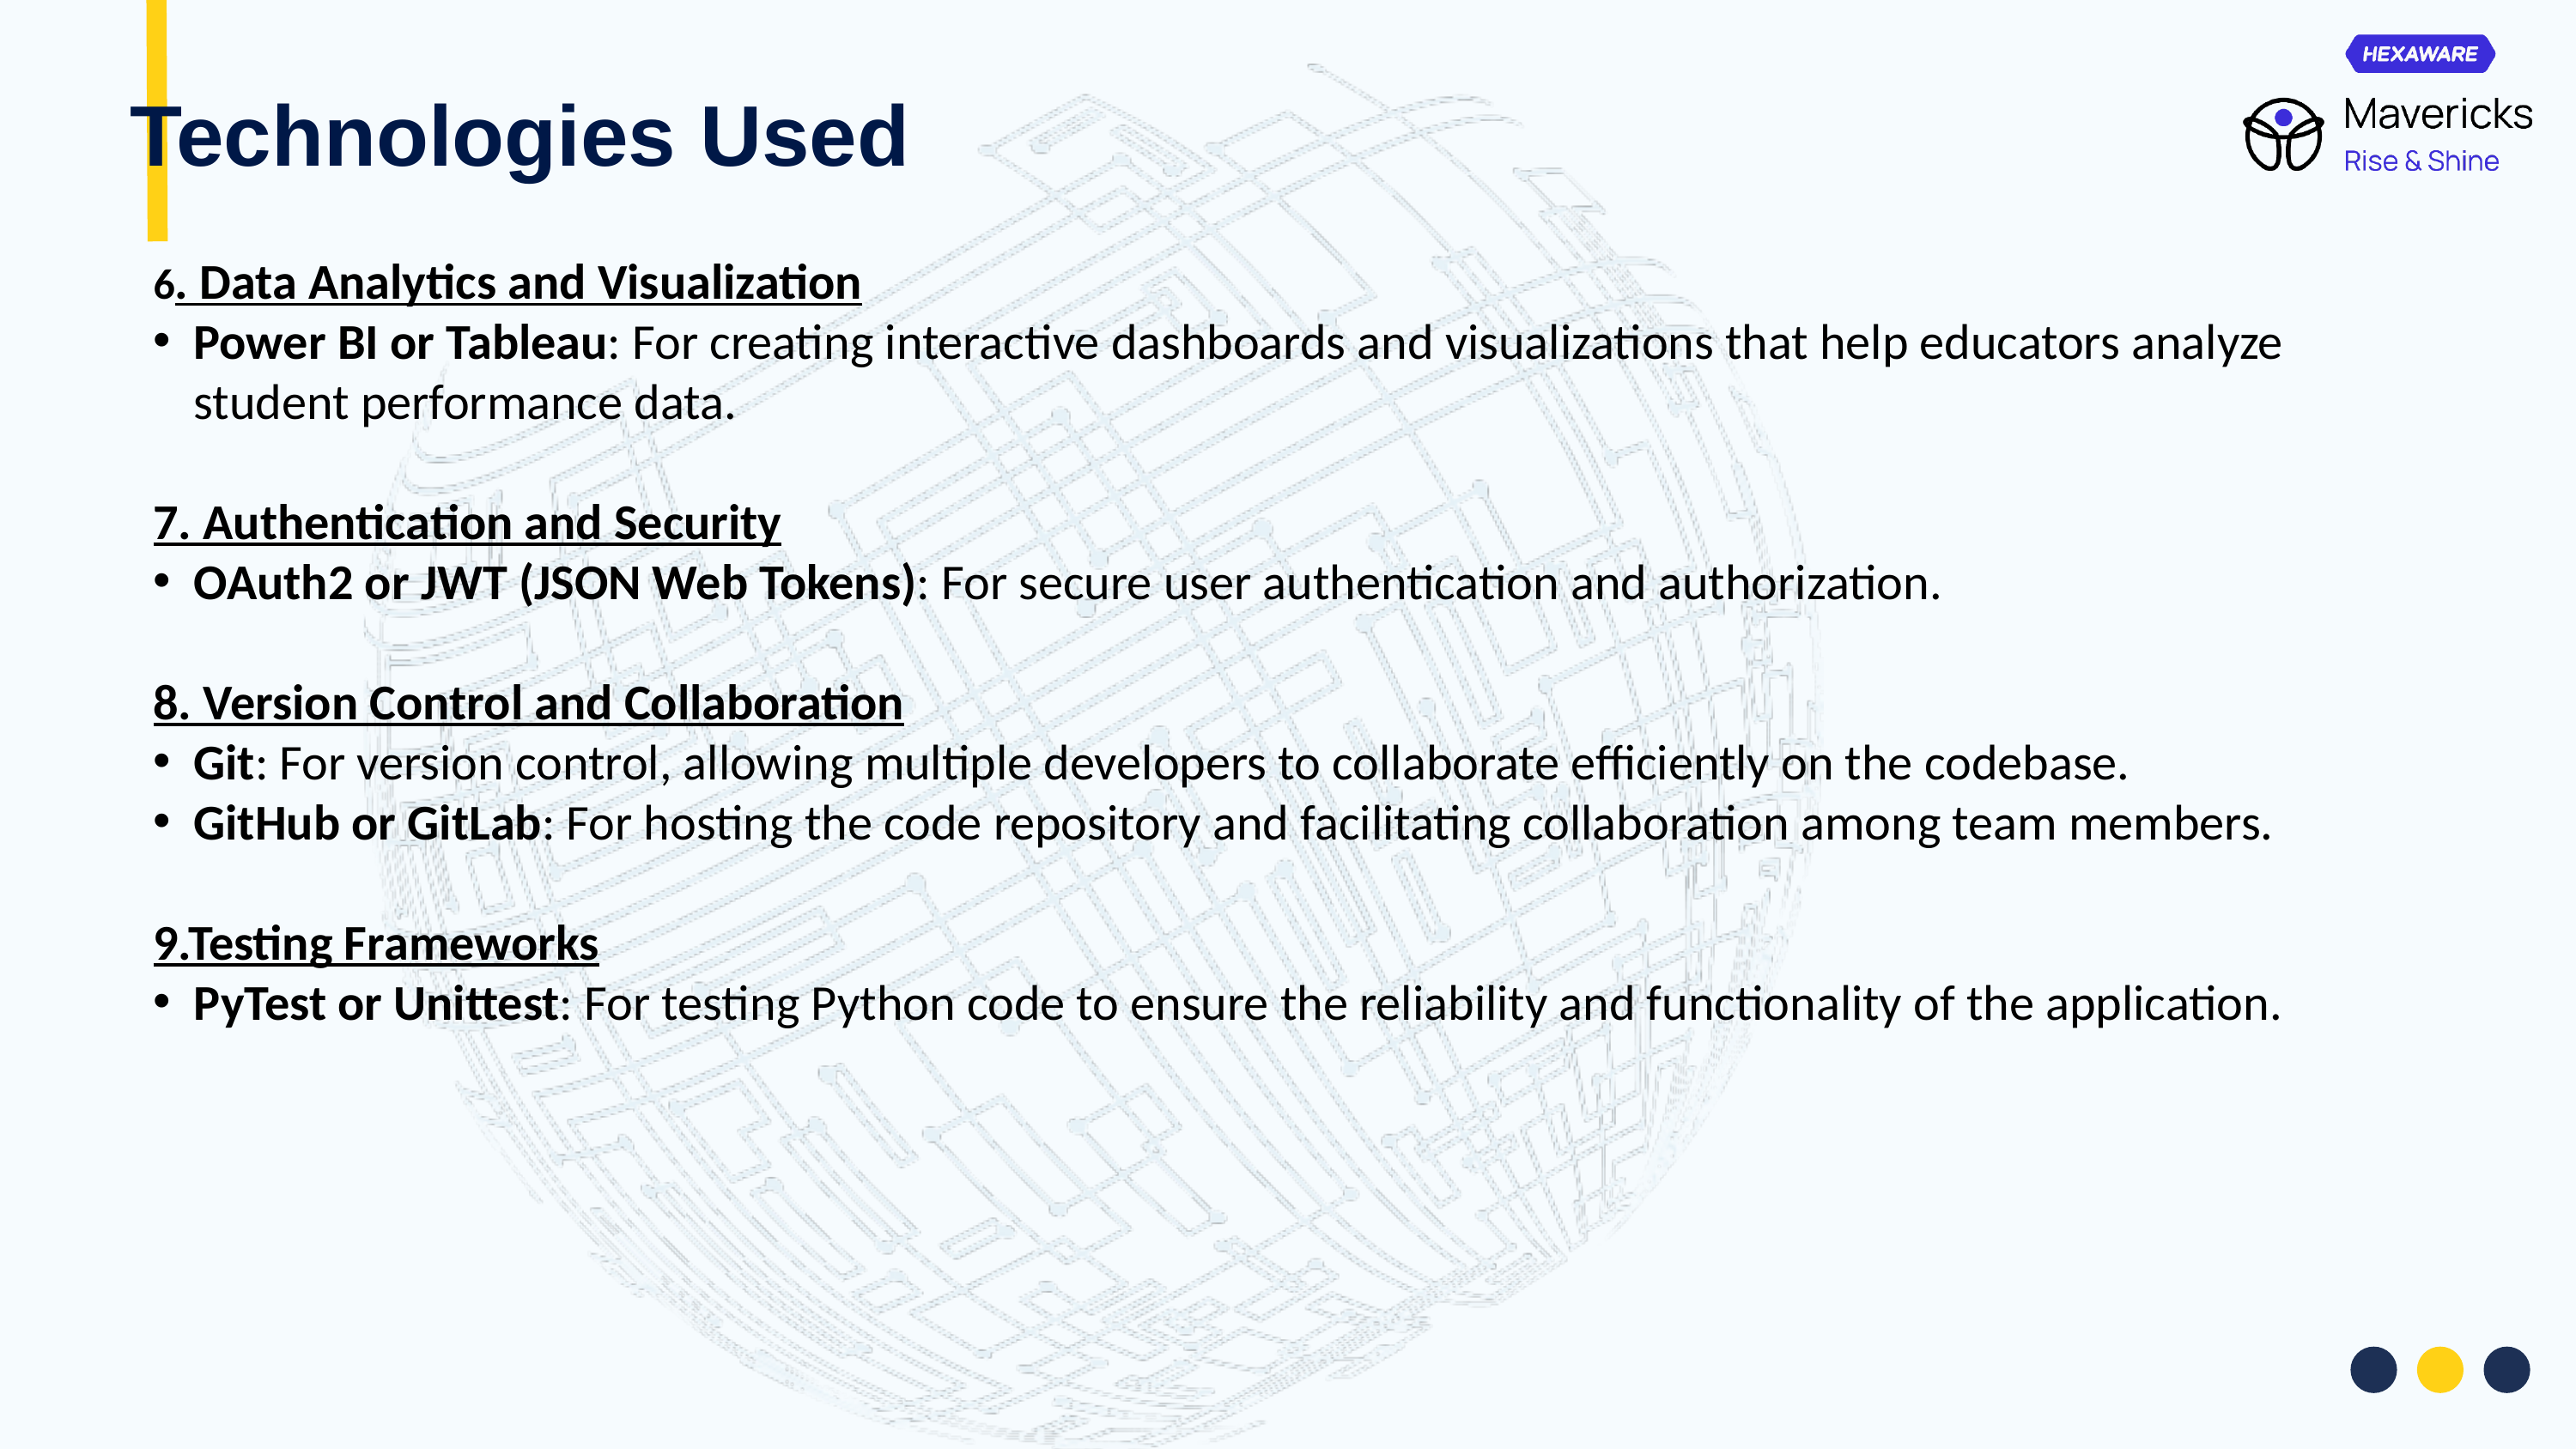

Technologies Used

6. Data Analytics and Visualization
Power BI or Tableau: For creating interactive dashboards and visualizations that help educators analyze student performance data.

7. Authentication and Security
OAuth2 or JWT (JSON Web Tokens): For secure user authentication and authorization.

8. Version Control and Collaboration
Git: For version control, allowing multiple developers to collaborate efficiently on the codebase.
GitHub or GitLab: For hosting the code repository and facilitating collaboration among team members.

9.Testing Frameworks
PyTest or Unittest: For testing Python code to ensure the reliability and functionality of the application.